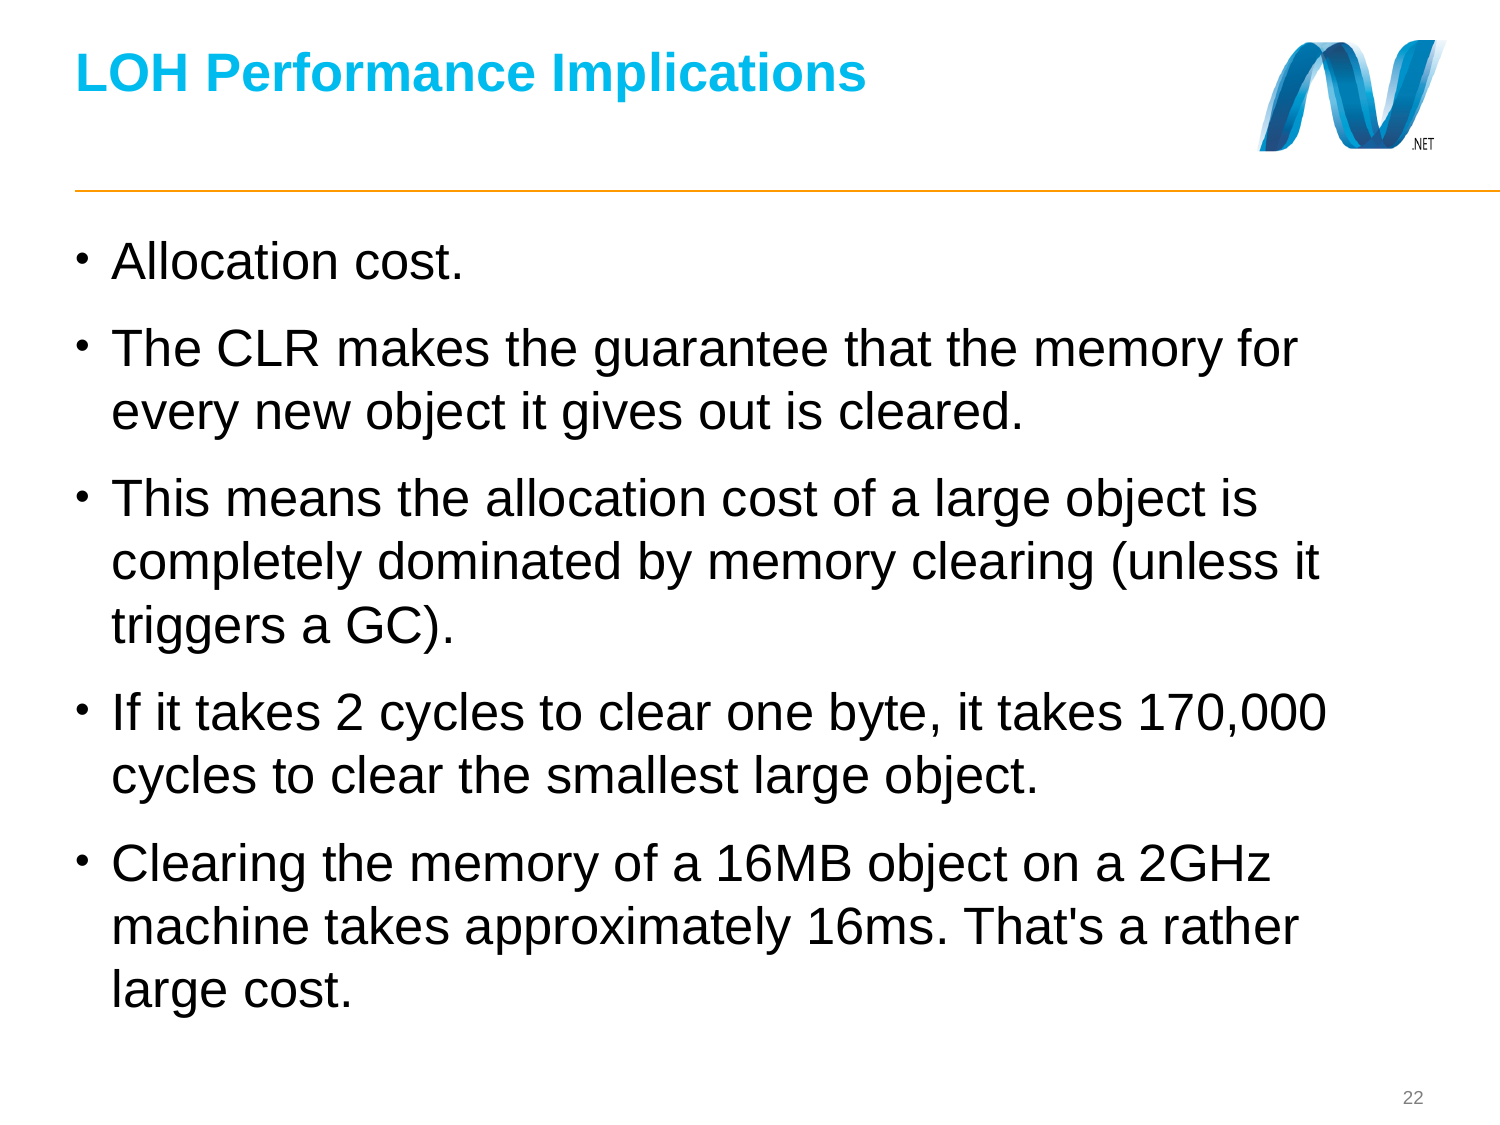

# LOH Performance Implications
Allocation cost.
The CLR makes the guarantee that the memory for every new object it gives out is cleared.
This means the allocation cost of a large object is completely dominated by memory clearing (unless it triggers a GC).
If it takes 2 cycles to clear one byte, it takes 170,000 cycles to clear the smallest large object.
Clearing the memory of a 16MB object on a 2GHz machine takes approximately 16ms. That's a rather large cost.